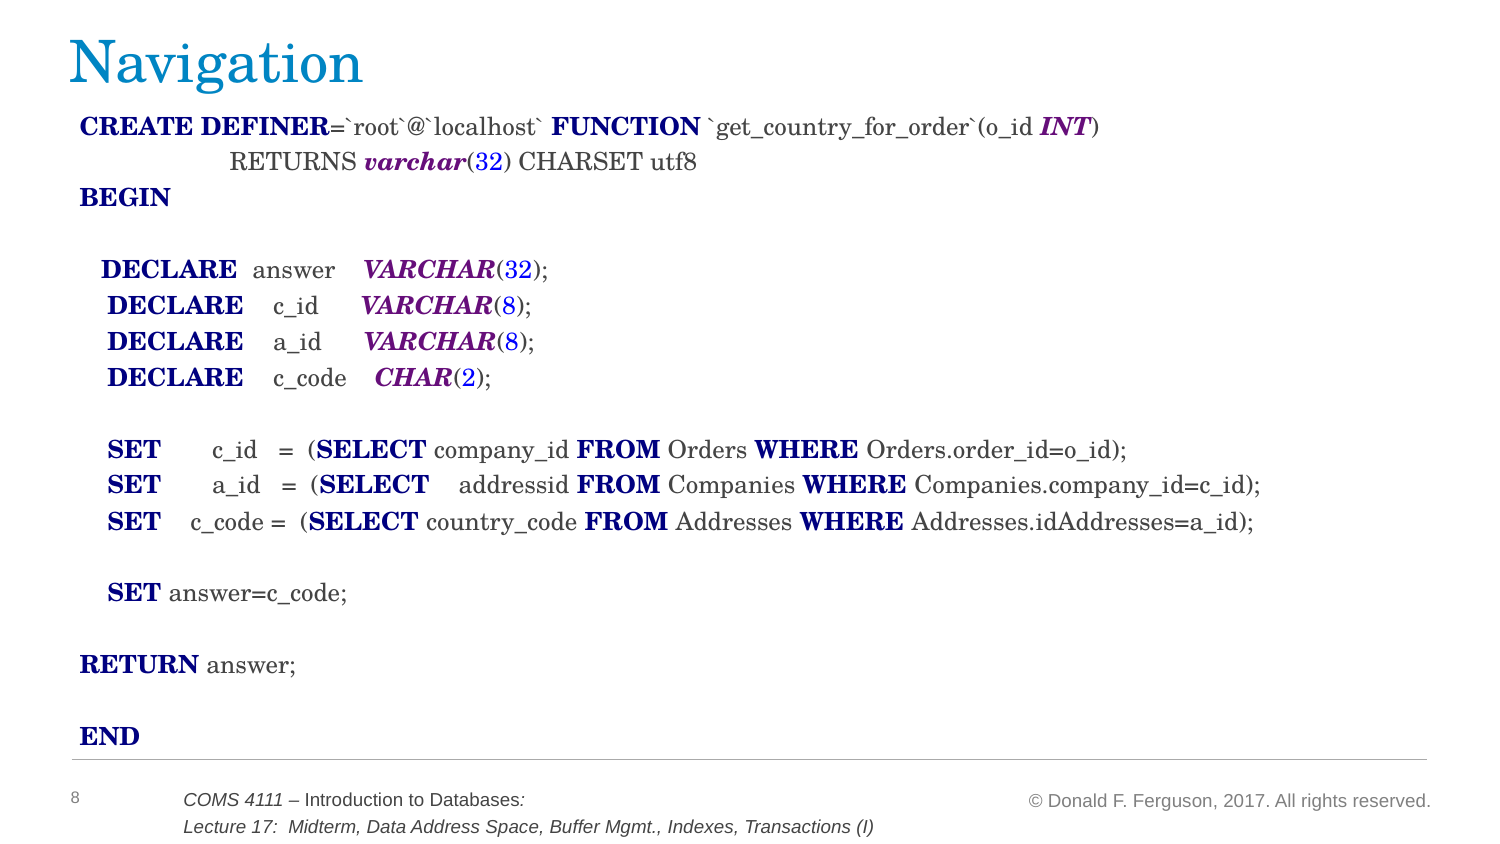

# Navigation
CREATE DEFINER=`root`@`localhost` FUNCTION `get_country_for_order`(o_id INT)
	RETURNS varchar(32) CHARSET utf8
BEGIN
   DECLARE  answer    VARCHAR(32);
    DECLARE    c_id      VARCHAR(8);
    DECLARE    a_id      VARCHAR(8);
    DECLARE    c_code    CHAR(2);
    SET       c_id   =  (SELECT company_id FROM Orders WHERE Orders.order_id=o_id);
    SET       a_id   =  (SELECT    addressid FROM Companies WHERE Companies.company_id=c_id);
    SET    c_code =  (SELECT country_code FROM Addresses WHERE Addresses.idAddresses=a_id);
    SET answer=c_code;
RETURN answer;
END